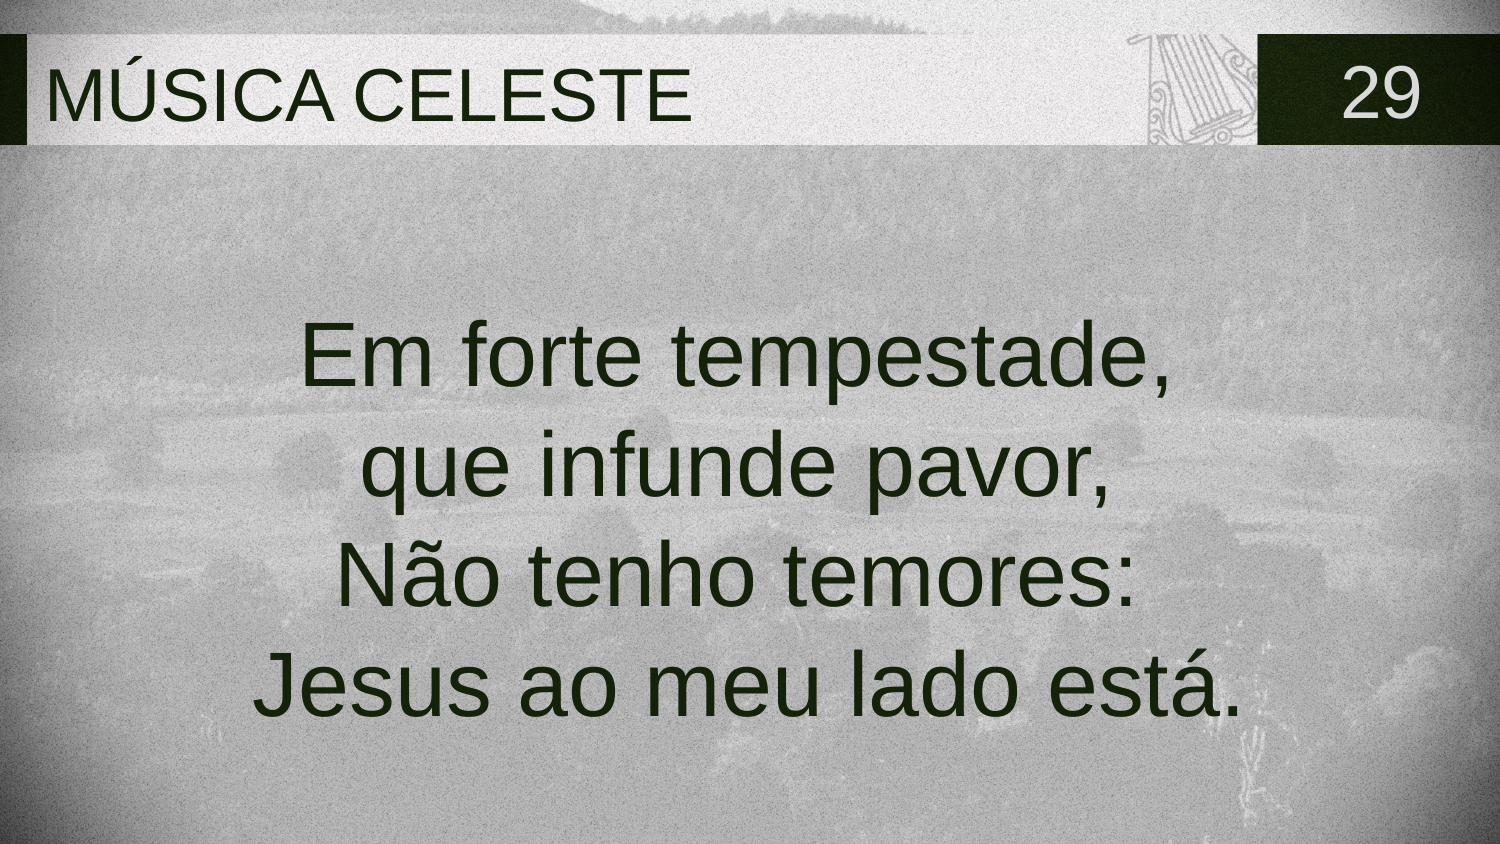

# MÚSICA CELESTE
29
Em forte tempestade,
que infunde pavor,
Não tenho temores:
Jesus ao meu lado está.